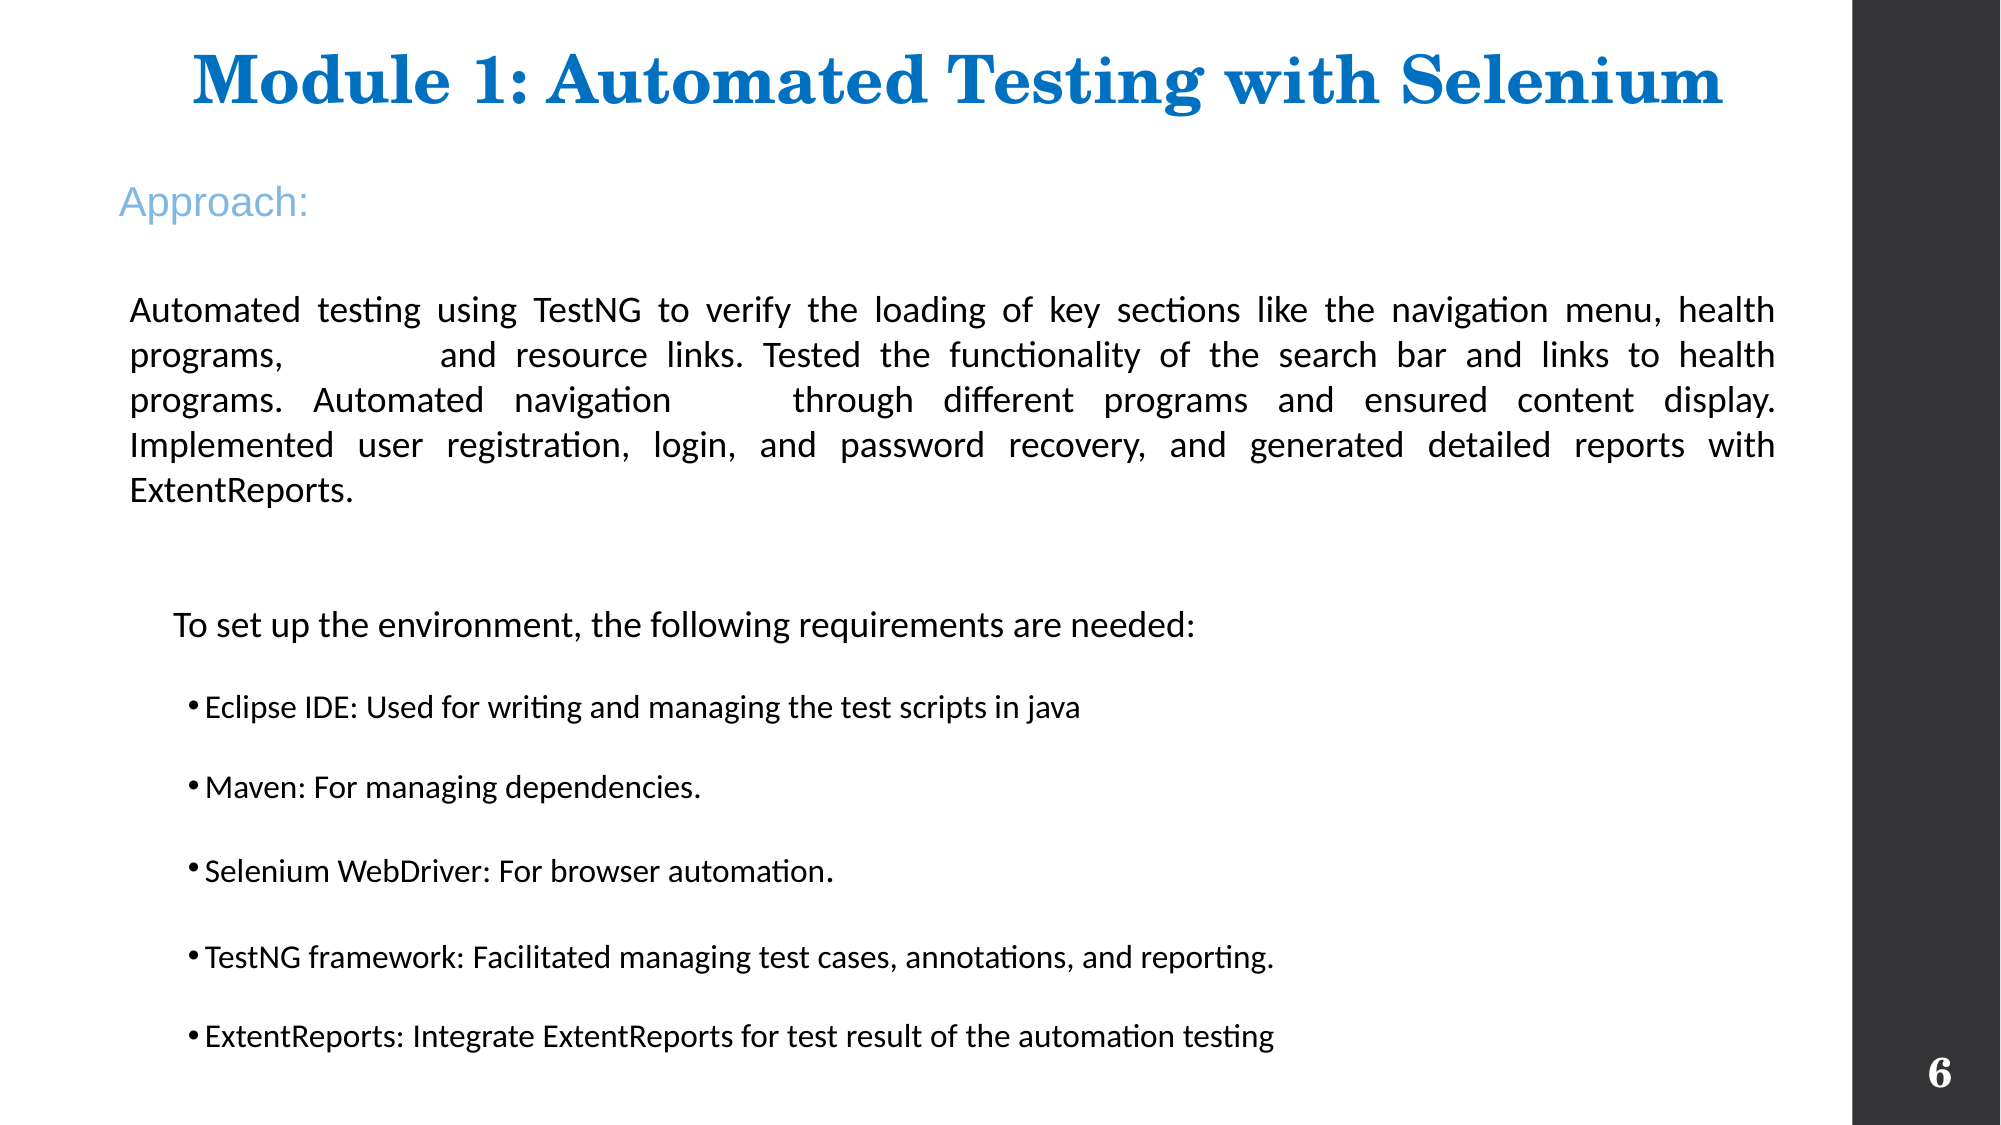

Module 1: Automated Testing with Selenium

Approach:

Automated testing using TestNG to verify the loading of key sections like the navigation menu, health programs, 	and resource links. Tested the functionality of the search bar and links to health programs. Automated navigation 	through different programs and ensured content display. Implemented user registration, login, and password recovery, and generated detailed reports with ExtentReports.

To set up the environment, the following requirements are needed:

Eclipse IDE: Used for writing and managing the test scripts in java

Maven: For managing dependencies.

Selenium WebDriver: For browser automation.

TestNG framework: Facilitated managing test cases, annotations, and reporting.

ExtentReports: Integrate ExtentReports for test result of the automation testing
6